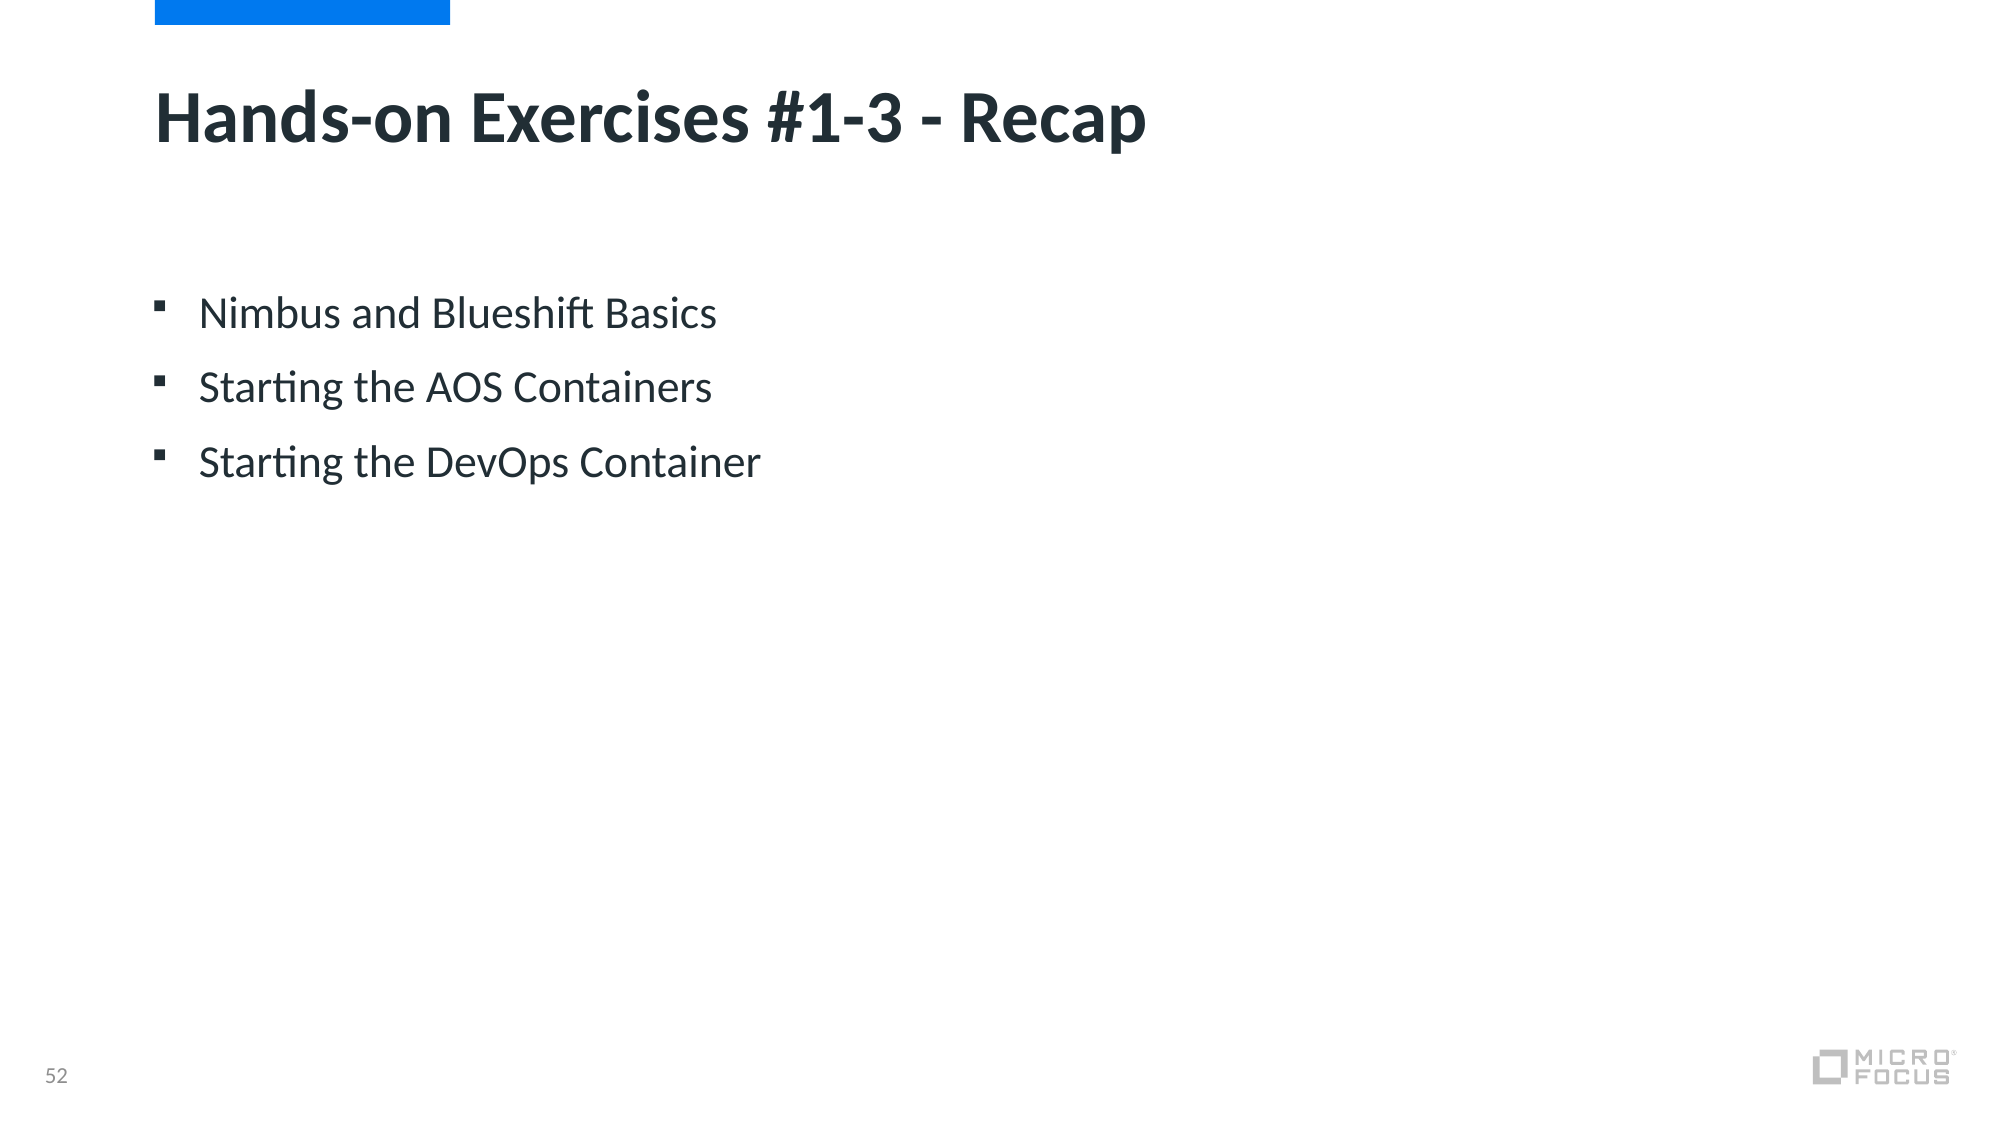

# Hands-on Exercises #1-3 - Recap
Nimbus and Blueshift Basics
Starting the AOS Containers
Starting the DevOps Container
52